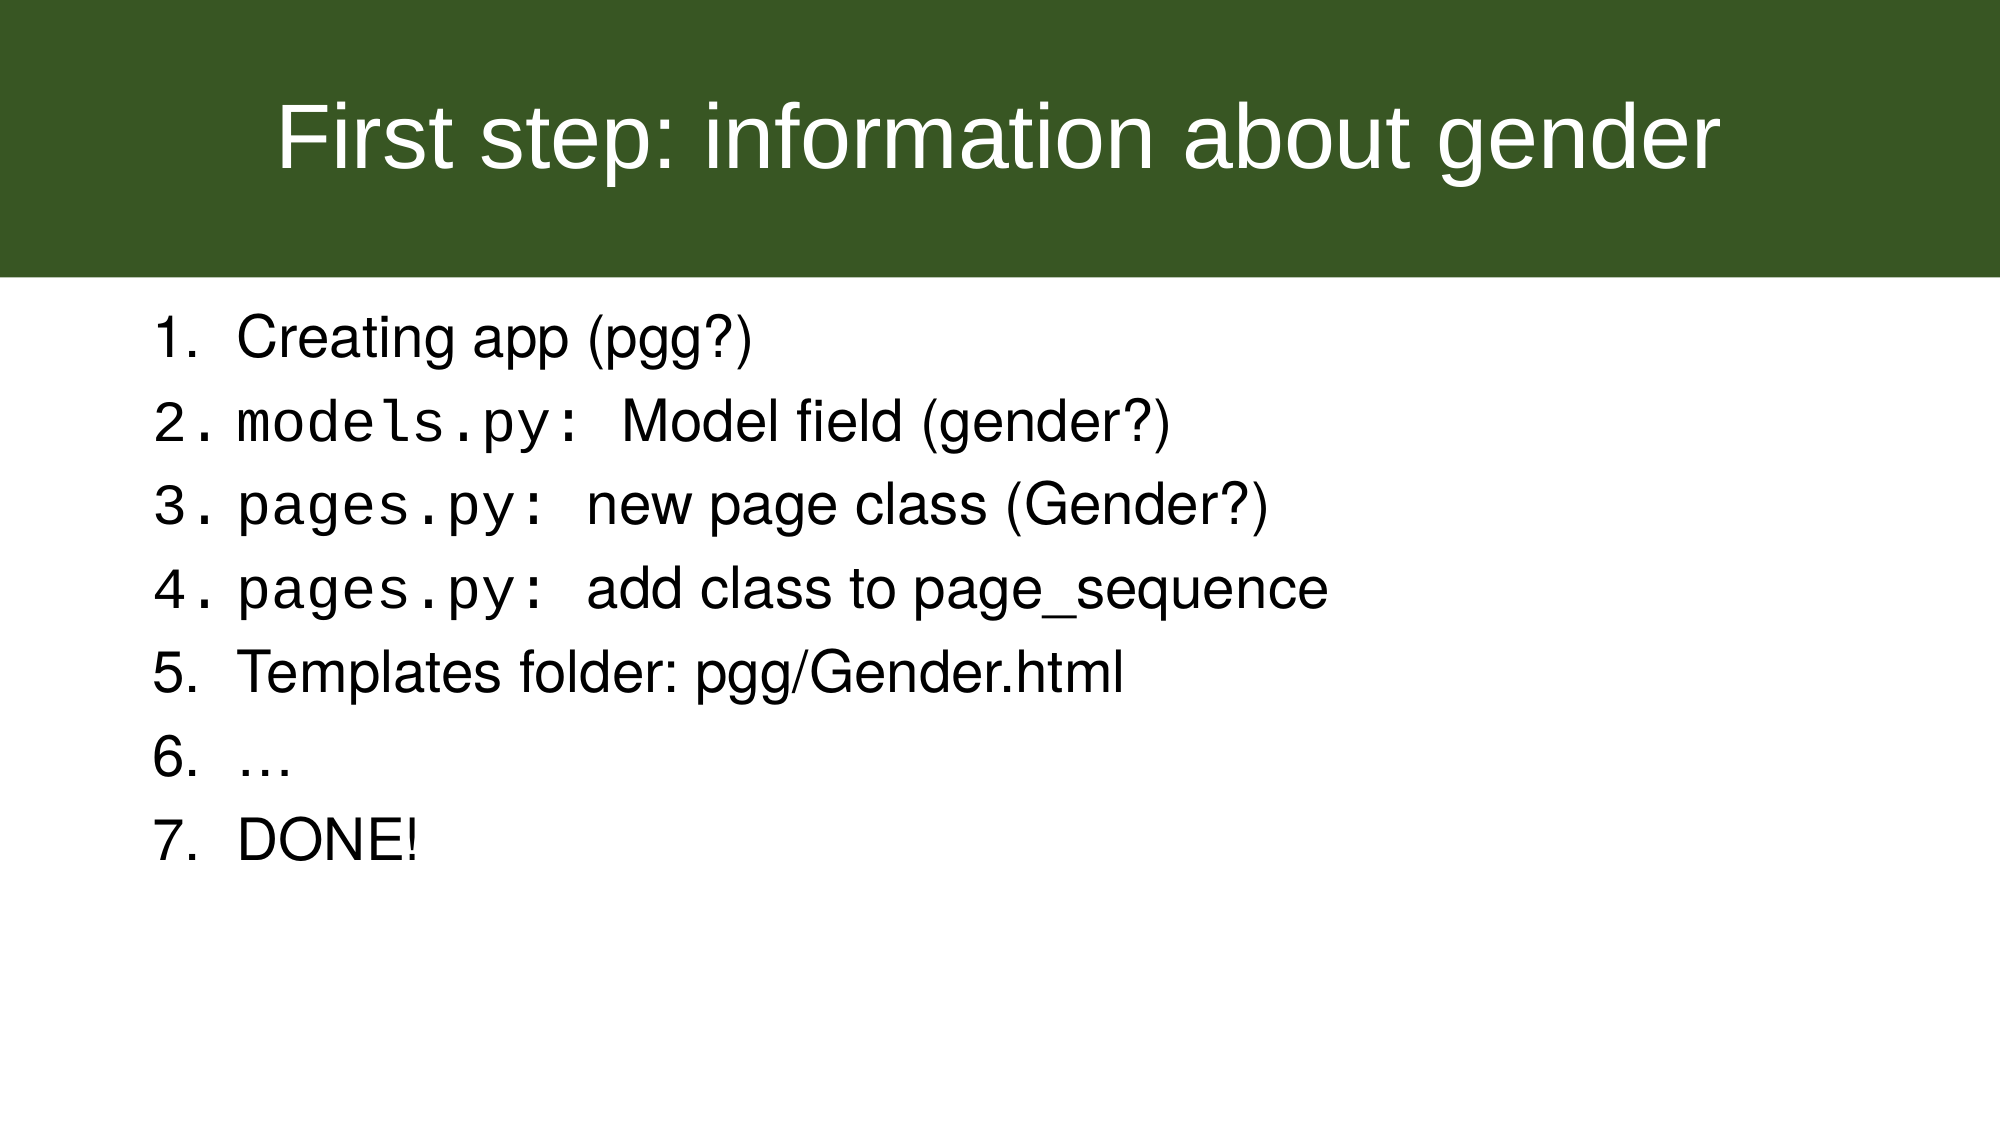

# First step: information about gender
Creating app (pgg?)
models.py: Model field (gender?)
pages.py: new page class (Gender?)
pages.py: add class to page_sequence
Templates folder: pgg/Gender.html
…
DONE!